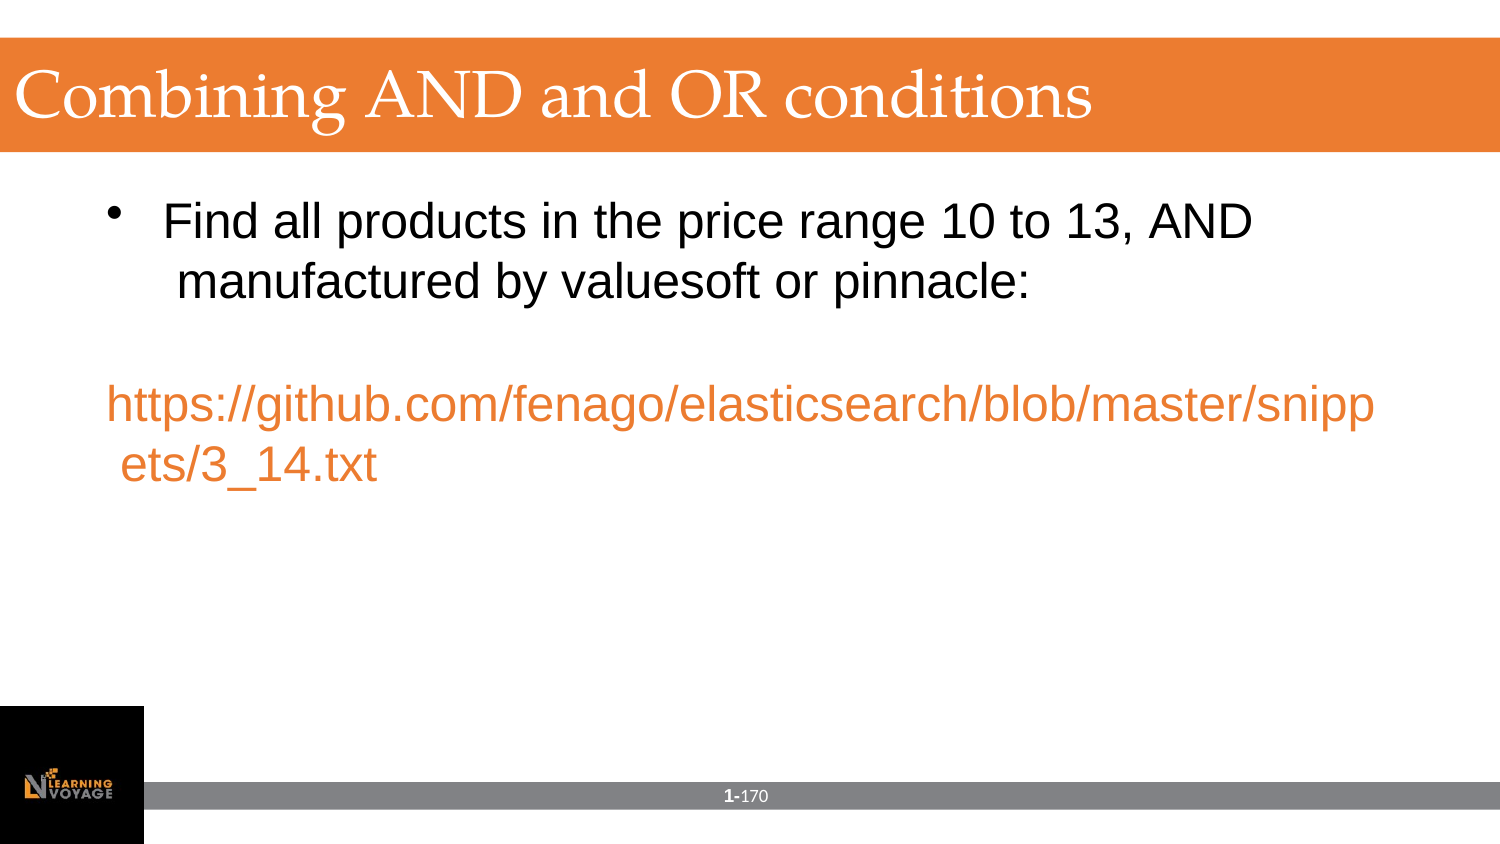

# Combining AND and OR conditions
Find all products in the price range 10 to 13, AND  manufactured by valuesoft or pinnacle:

https://github.com/fenago/elasticsearch/blob/master/snipp  ets/3_14.txt
1-170